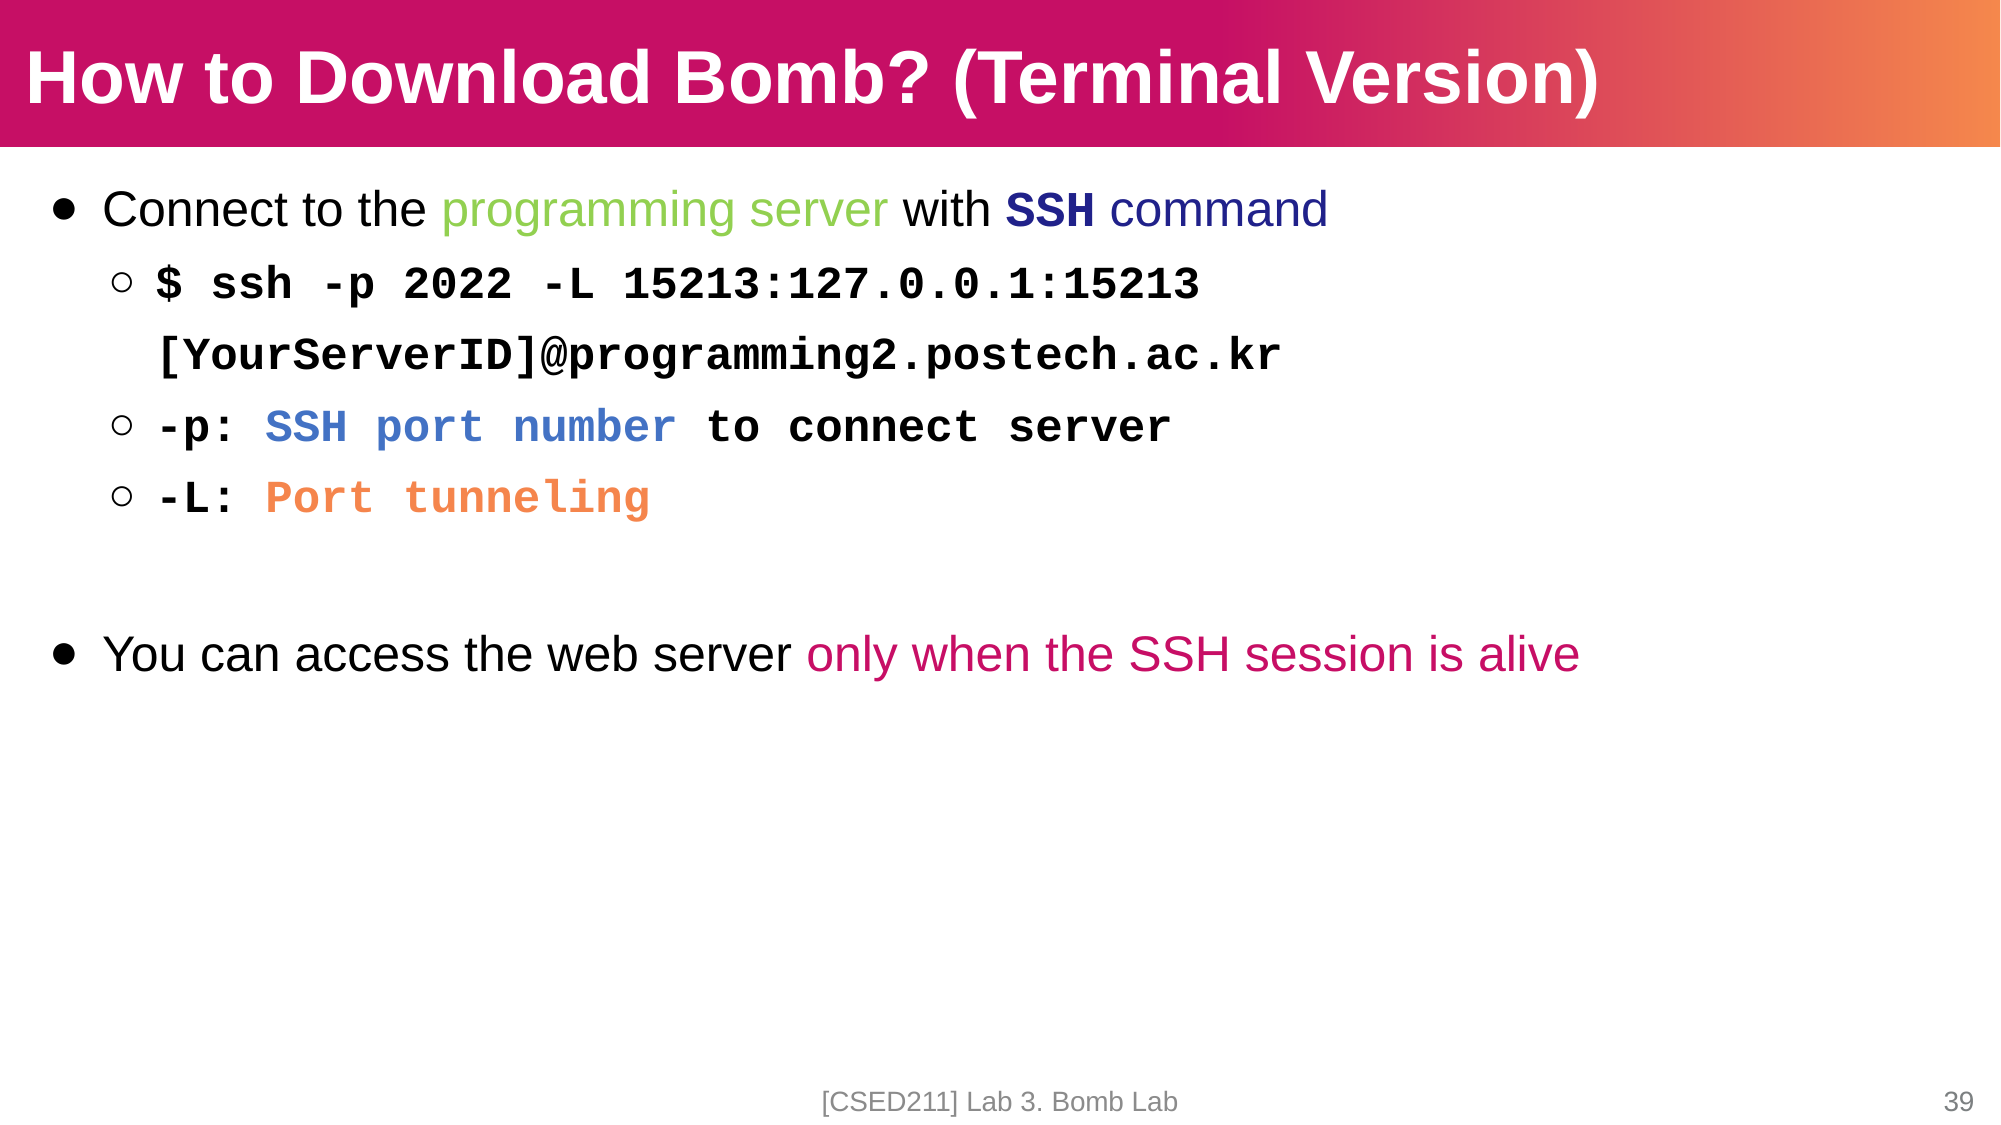

# How to Download Bomb? (Terminal Version)
Connect to the programming server with SSH command
$ ssh -p 2022 -L 15213:127.0.0.1:15213 [YourServerID]@programming2.postech.ac.kr
-p: SSH port number to connect server
-L: Port tunneling

You can access the web server only when the SSH session is alive
[CSED211] Lab 3. Bomb Lab
39